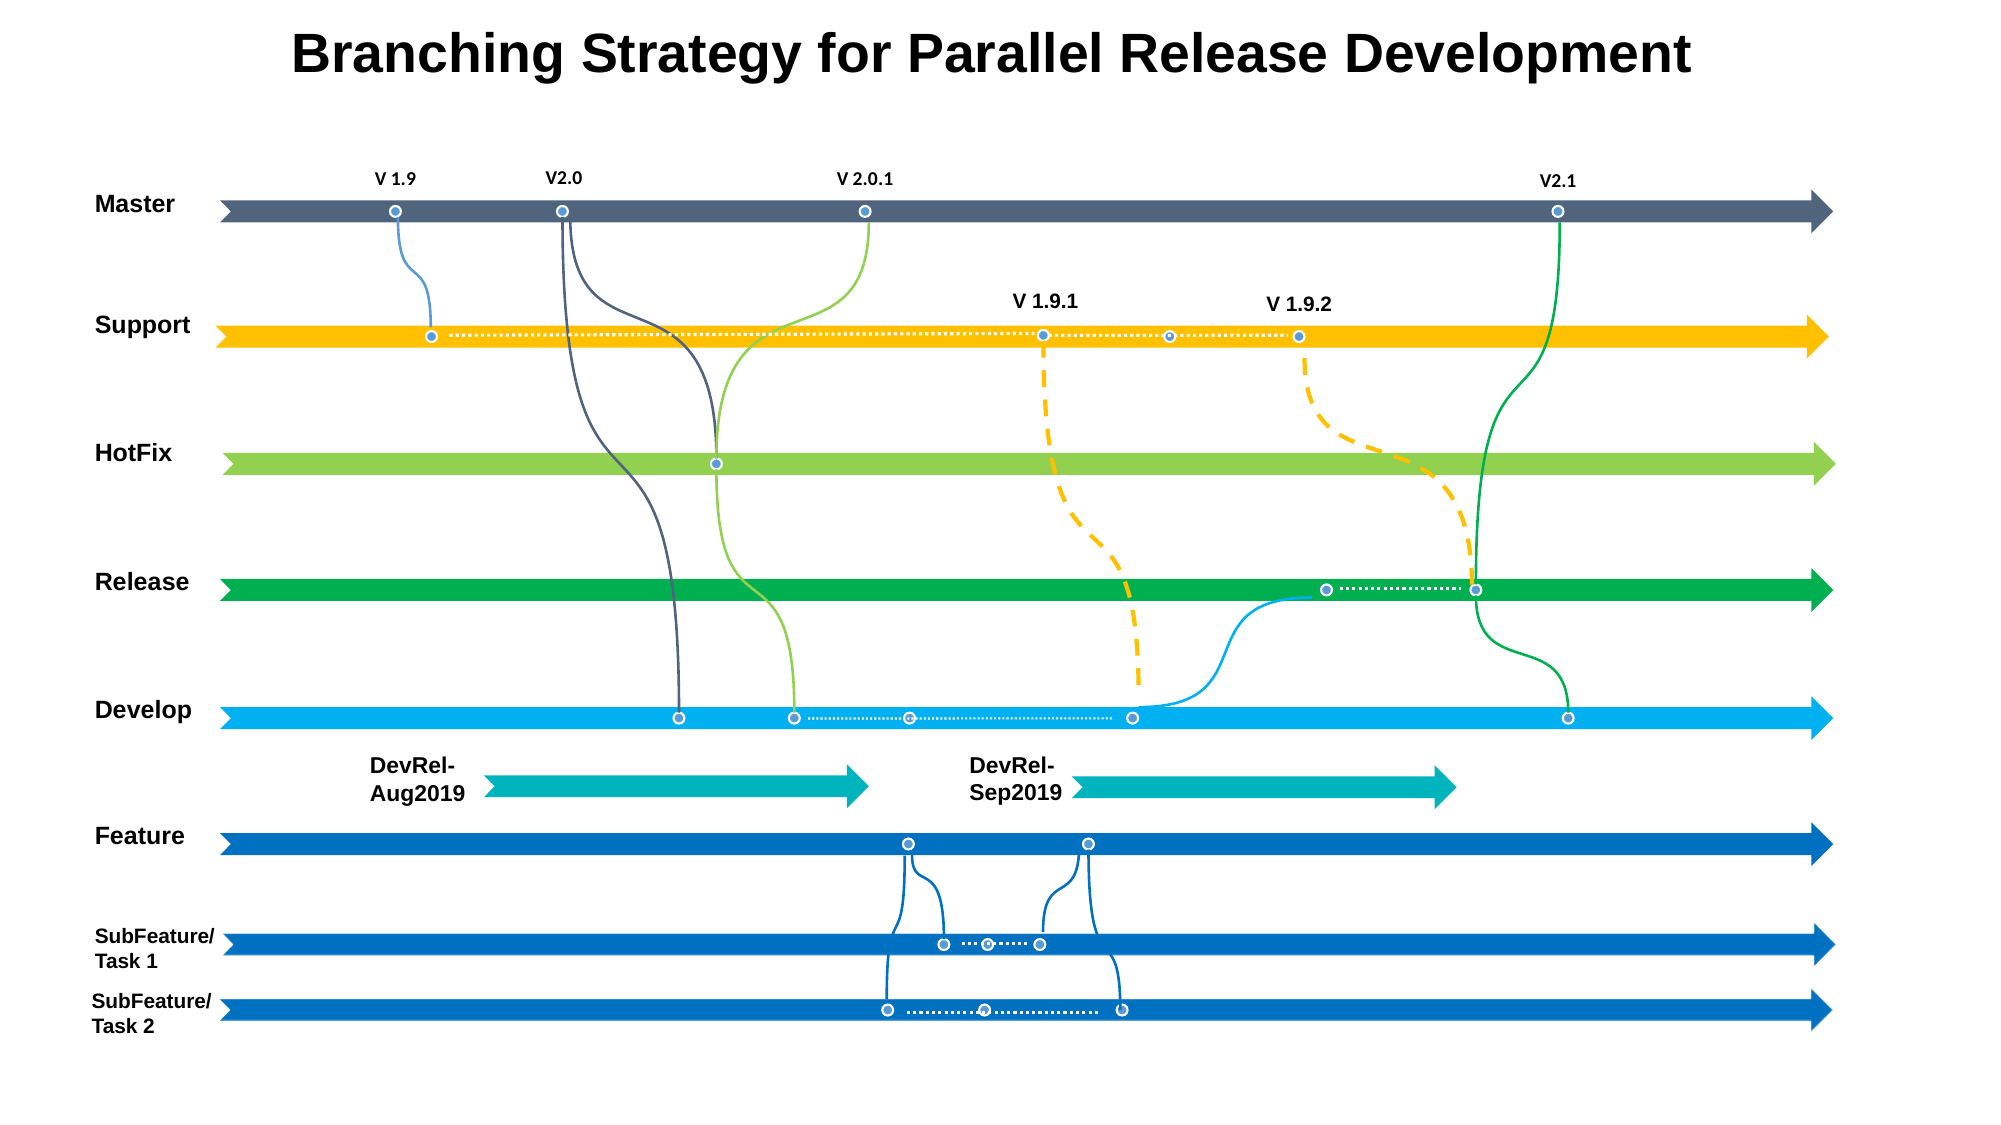

Branching Strategy for Parallel Release Development
V 1.9
V2.0
V 2.0.1
V2.1
Master

V 1.9.1

V 1.9.2
Support

HotFix

Release

Develop

DevRel-Sep2019
DevRel-Aug2019

Feature

SubFeature/Task 1

SubFeature/Task 2